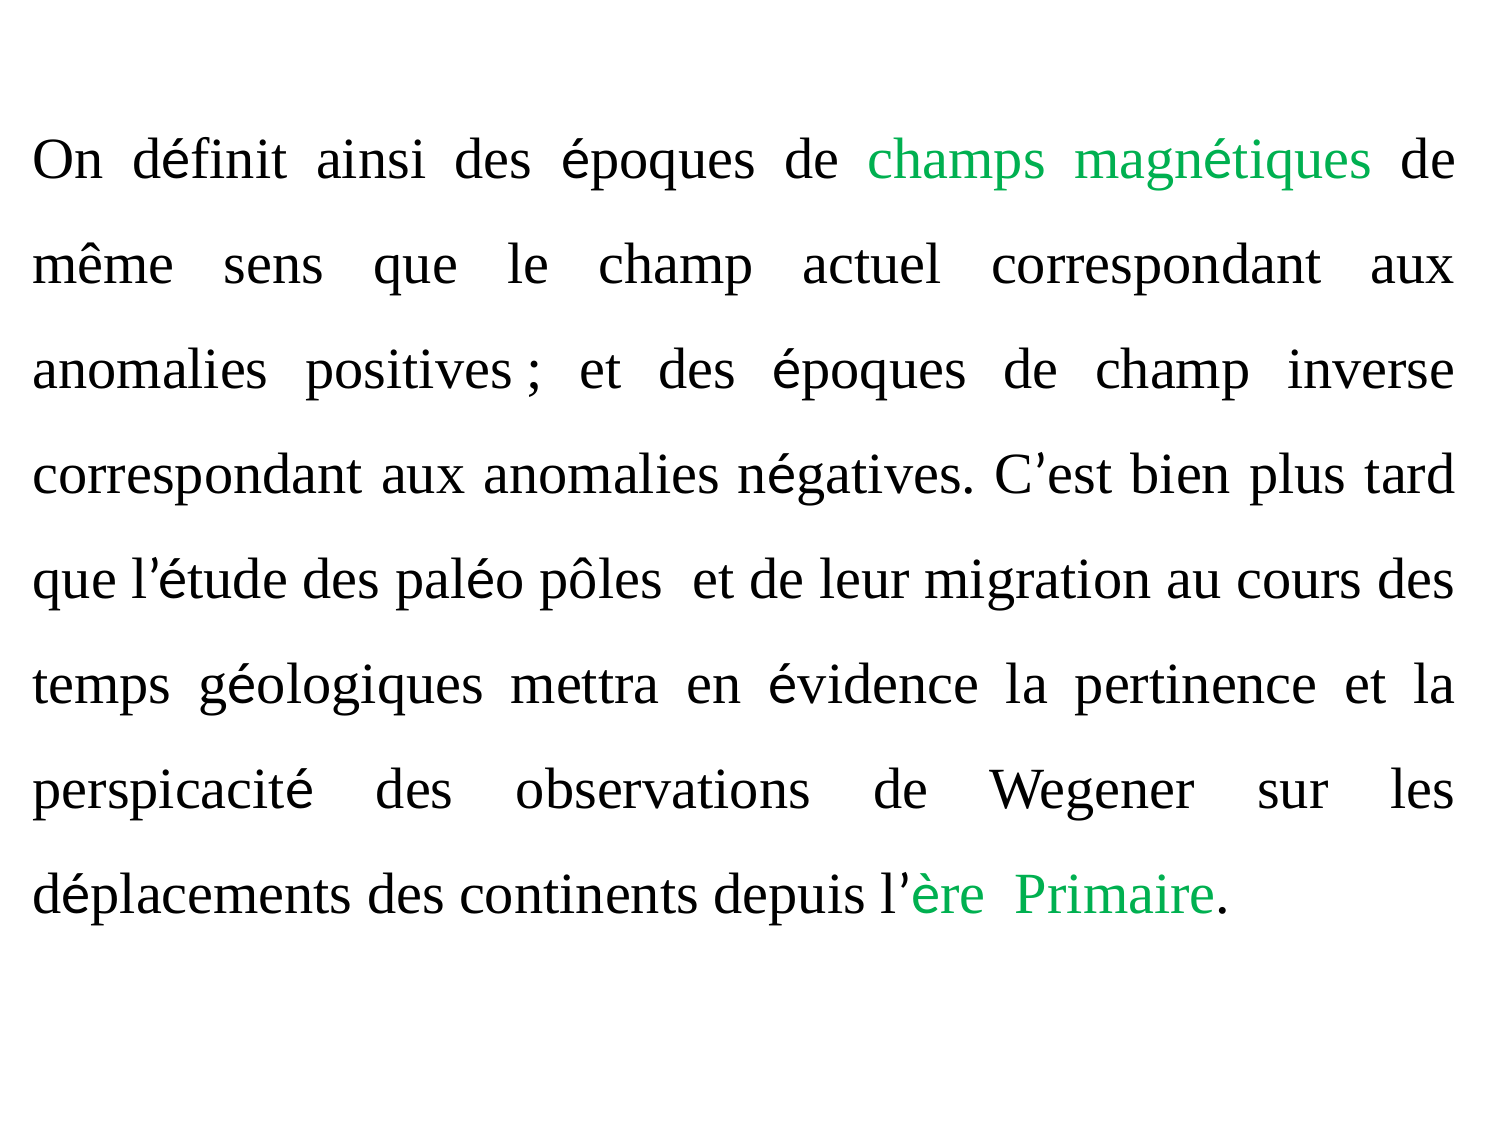

On définit ainsi des époques de champs magnétiques de même sens que le champ actuel correspondant aux anomalies positives ; et des époques de champ inverse correspondant aux anomalies négatives. C’est bien plus tard que l’étude des paléo pôles  et de leur migration au cours des temps géologiques mettra en évidence la pertinence et la perspicacité des observations de Wegener sur les déplacements des continents depuis l’ère  Primaire.